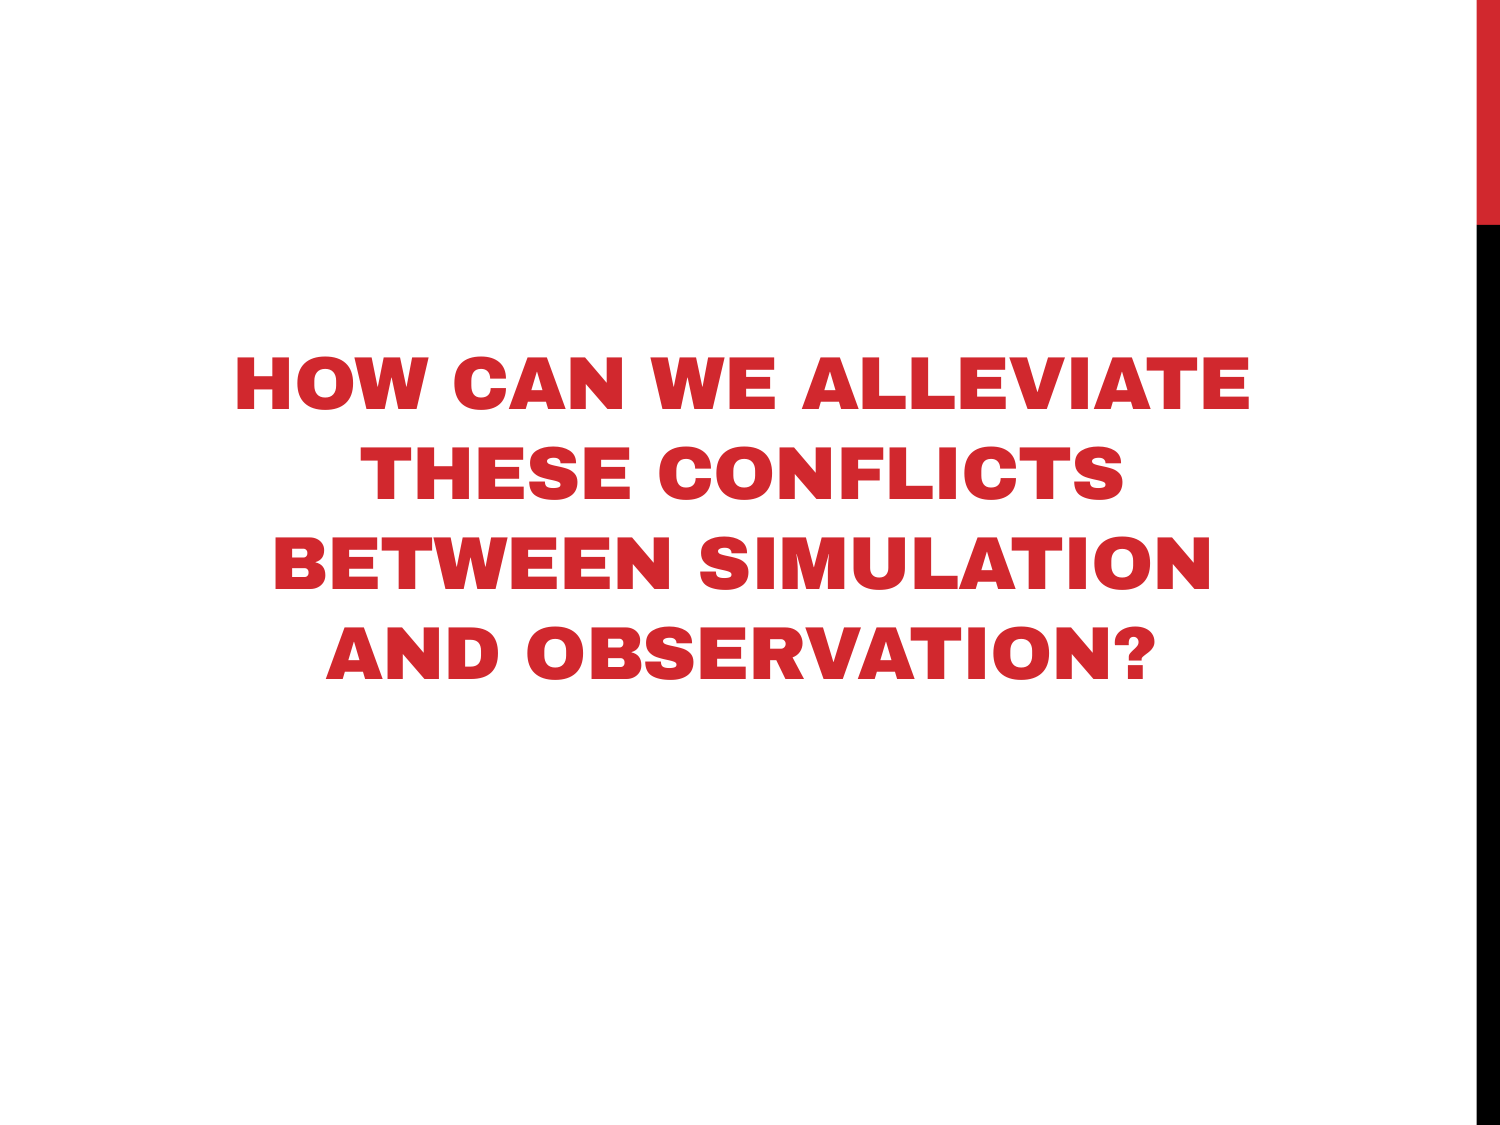

# How can we alleviate these conflicts between simulation and observation?